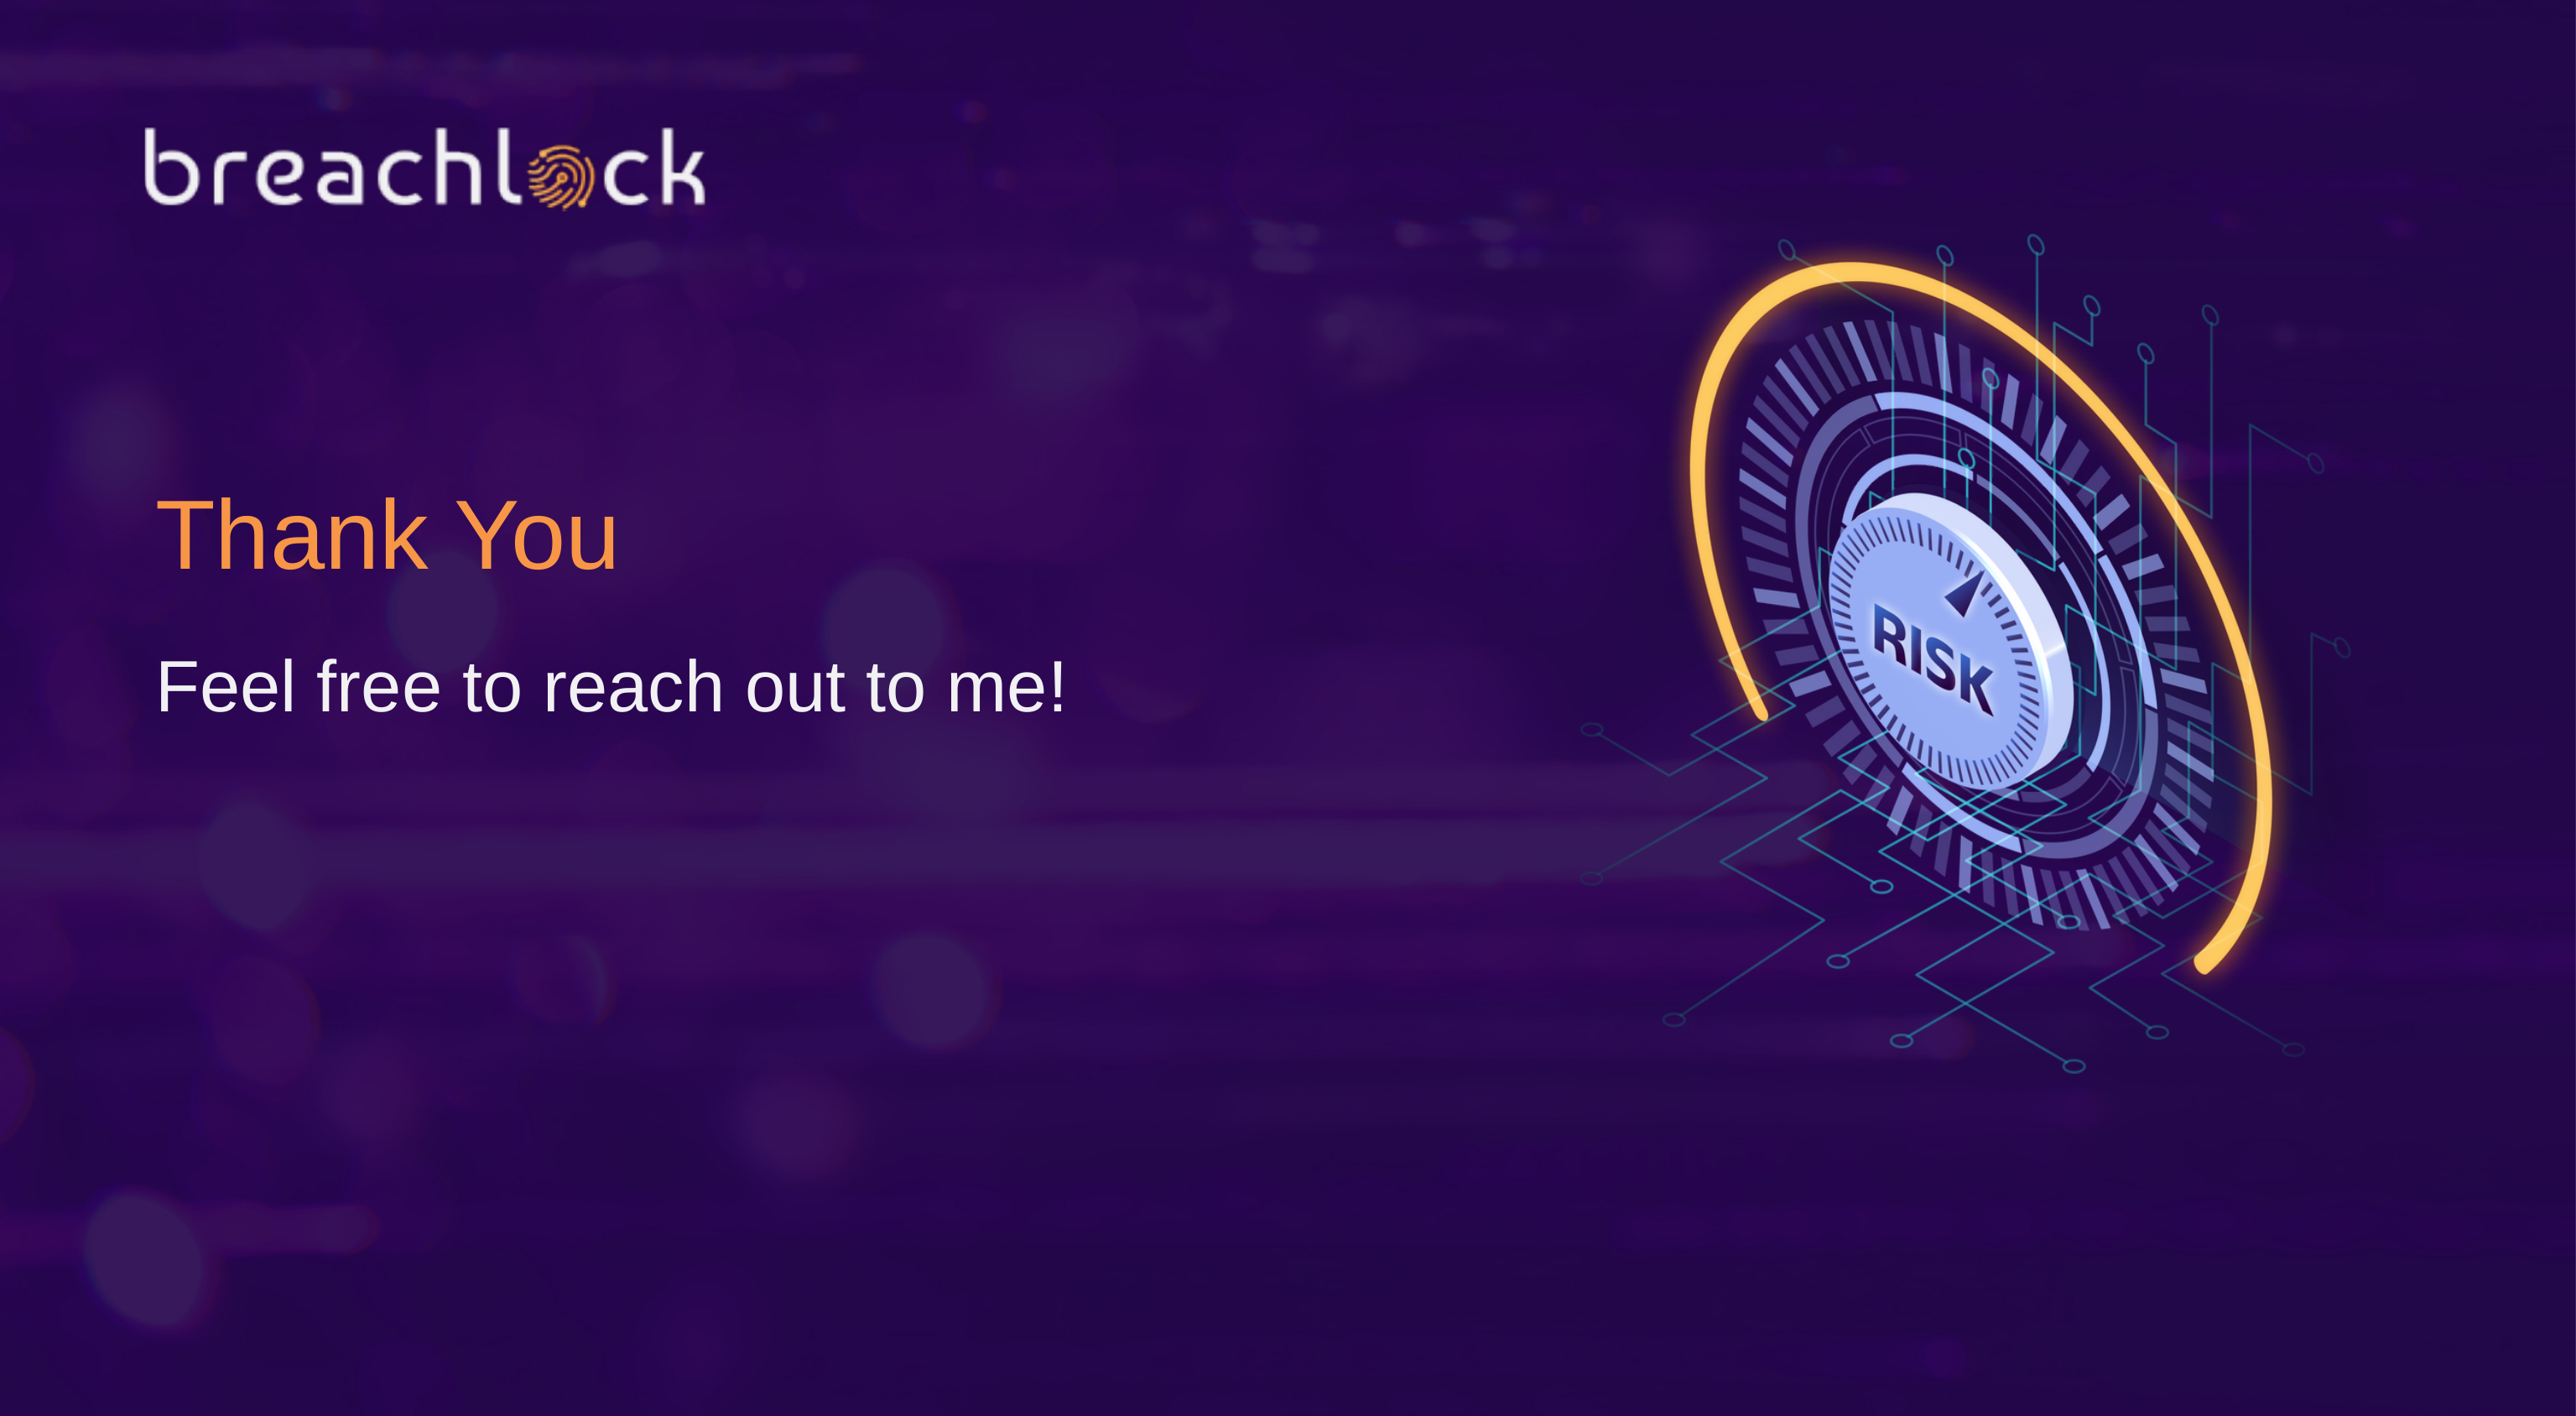

Thank You
Feel free to reach out to me!